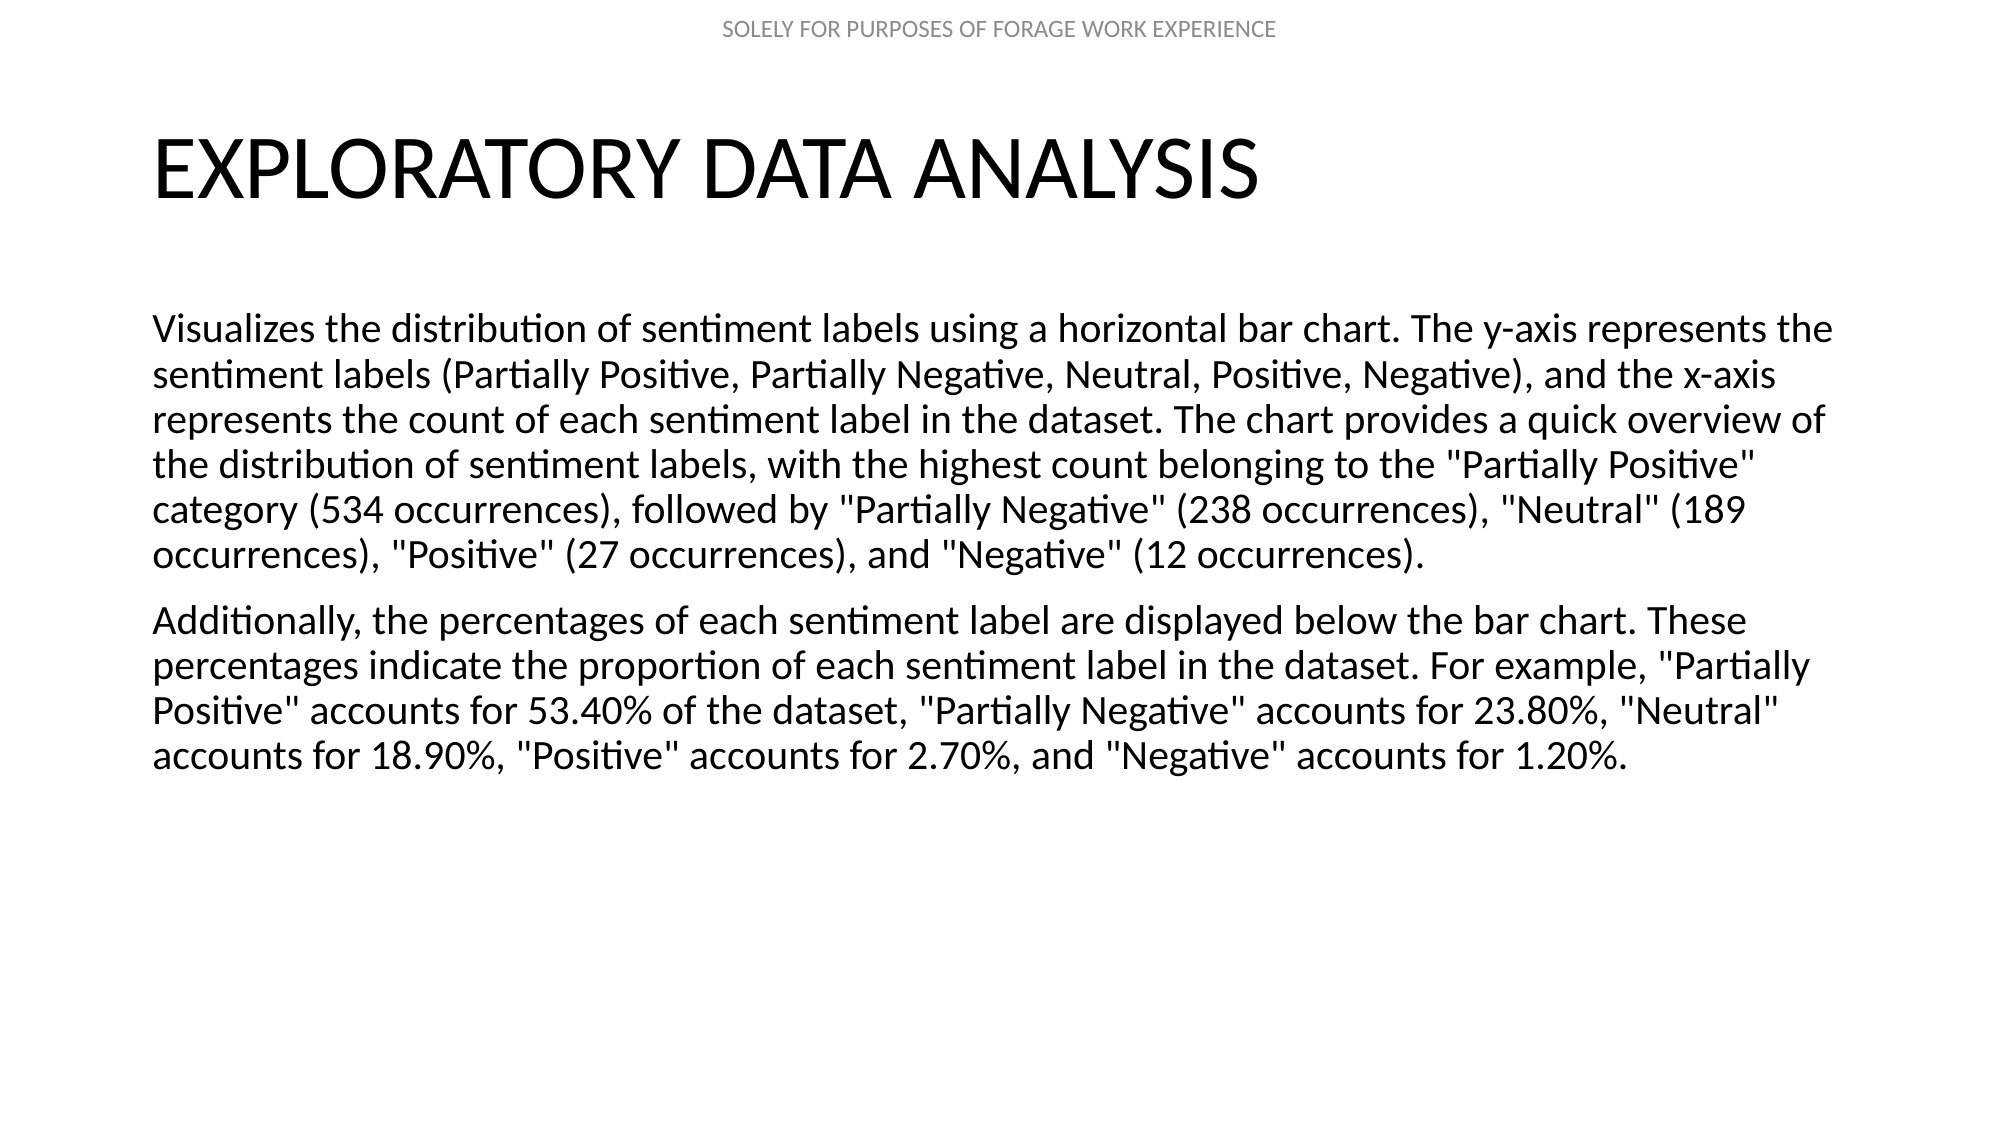

# EXPLORATORY DATA ANALYSIS
Visualizes the distribution of sentiment labels using a horizontal bar chart. The y-axis represents the sentiment labels (Partially Positive, Partially Negative, Neutral, Positive, Negative), and the x-axis represents the count of each sentiment label in the dataset. The chart provides a quick overview of the distribution of sentiment labels, with the highest count belonging to the "Partially Positive" category (534 occurrences), followed by "Partially Negative" (238 occurrences), "Neutral" (189 occurrences), "Positive" (27 occurrences), and "Negative" (12 occurrences).
Additionally, the percentages of each sentiment label are displayed below the bar chart. These percentages indicate the proportion of each sentiment label in the dataset. For example, "Partially Positive" accounts for 53.40% of the dataset, "Partially Negative" accounts for 23.80%, "Neutral" accounts for 18.90%, "Positive" accounts for 2.70%, and "Negative" accounts for 1.20%.